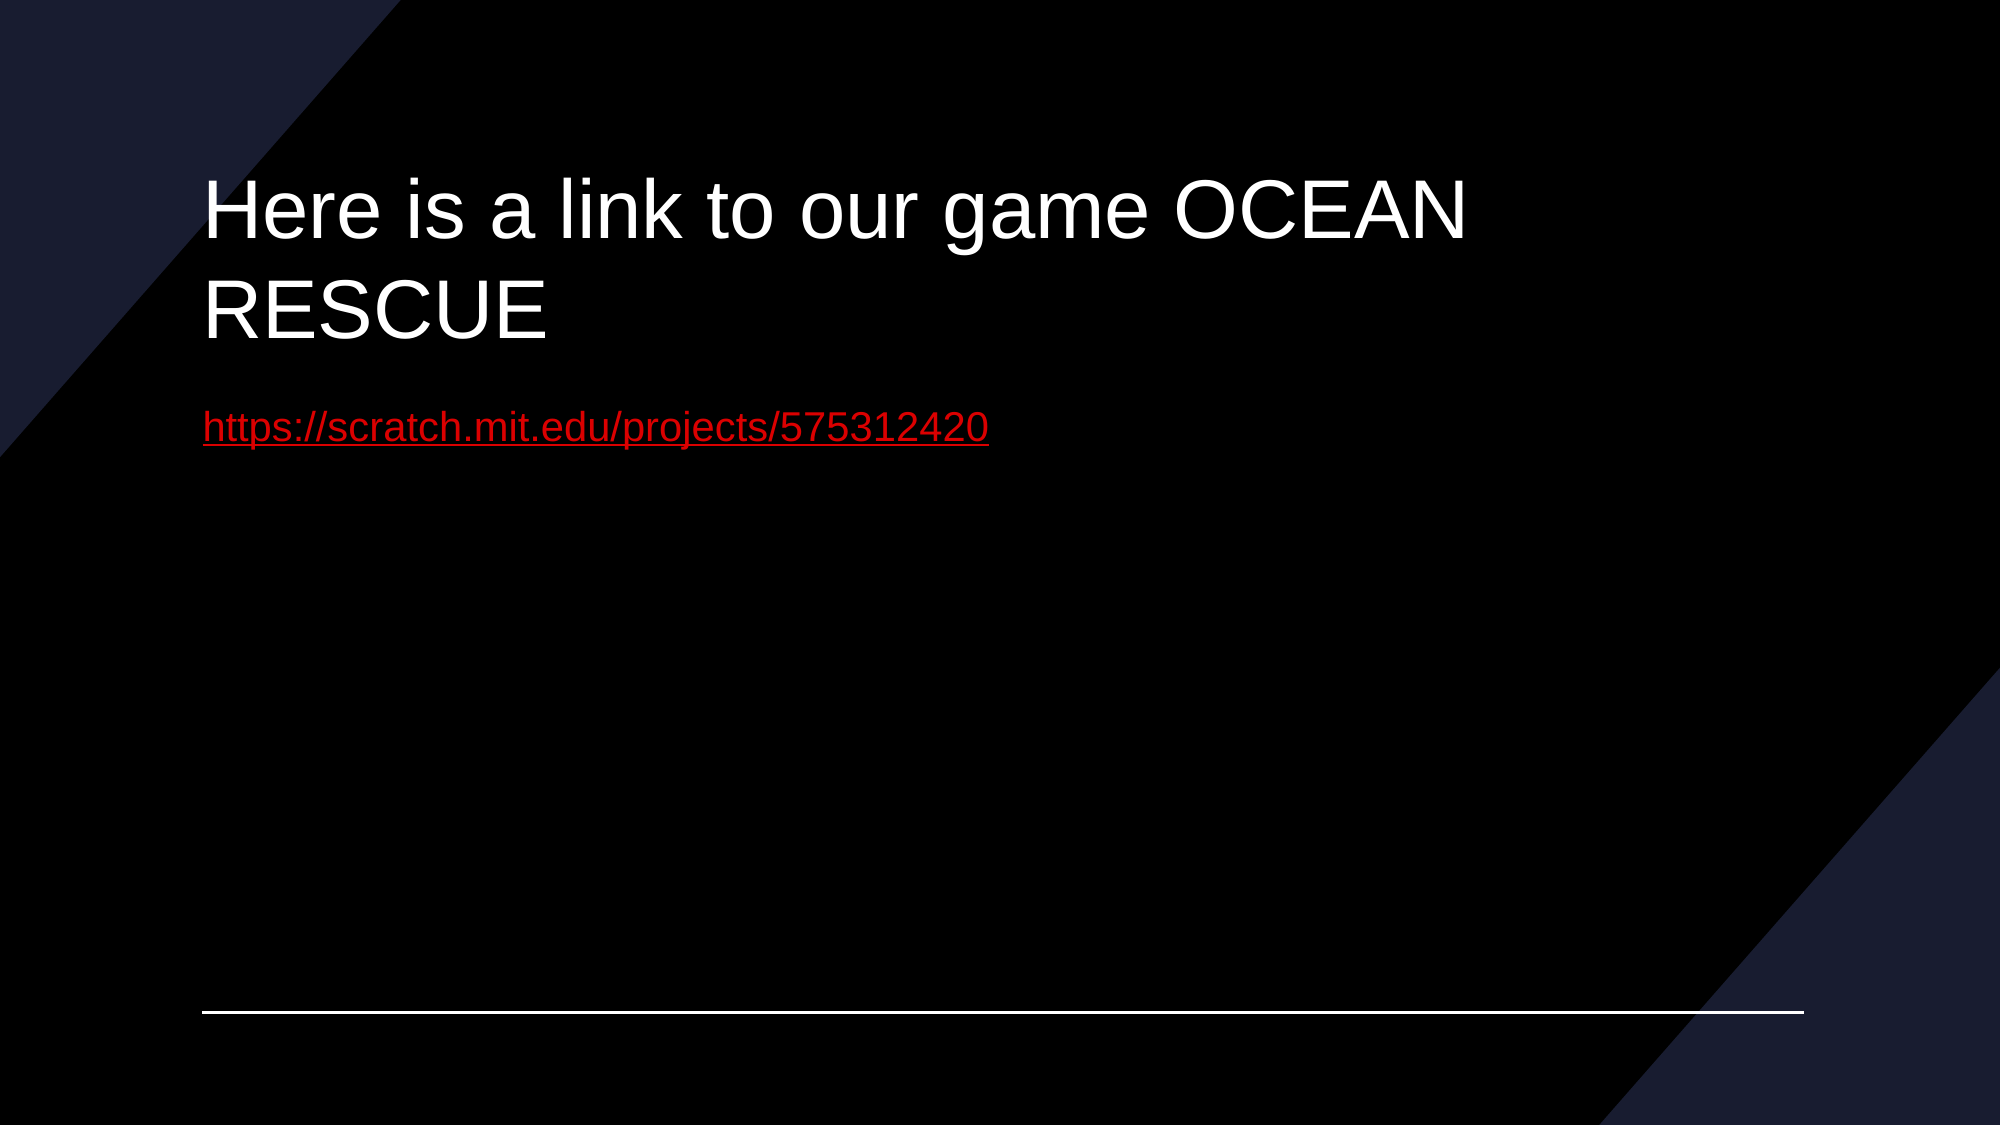

# Here is a link to our game OCEAN RESCUE
https://scratch.mit.edu/projects/575312420